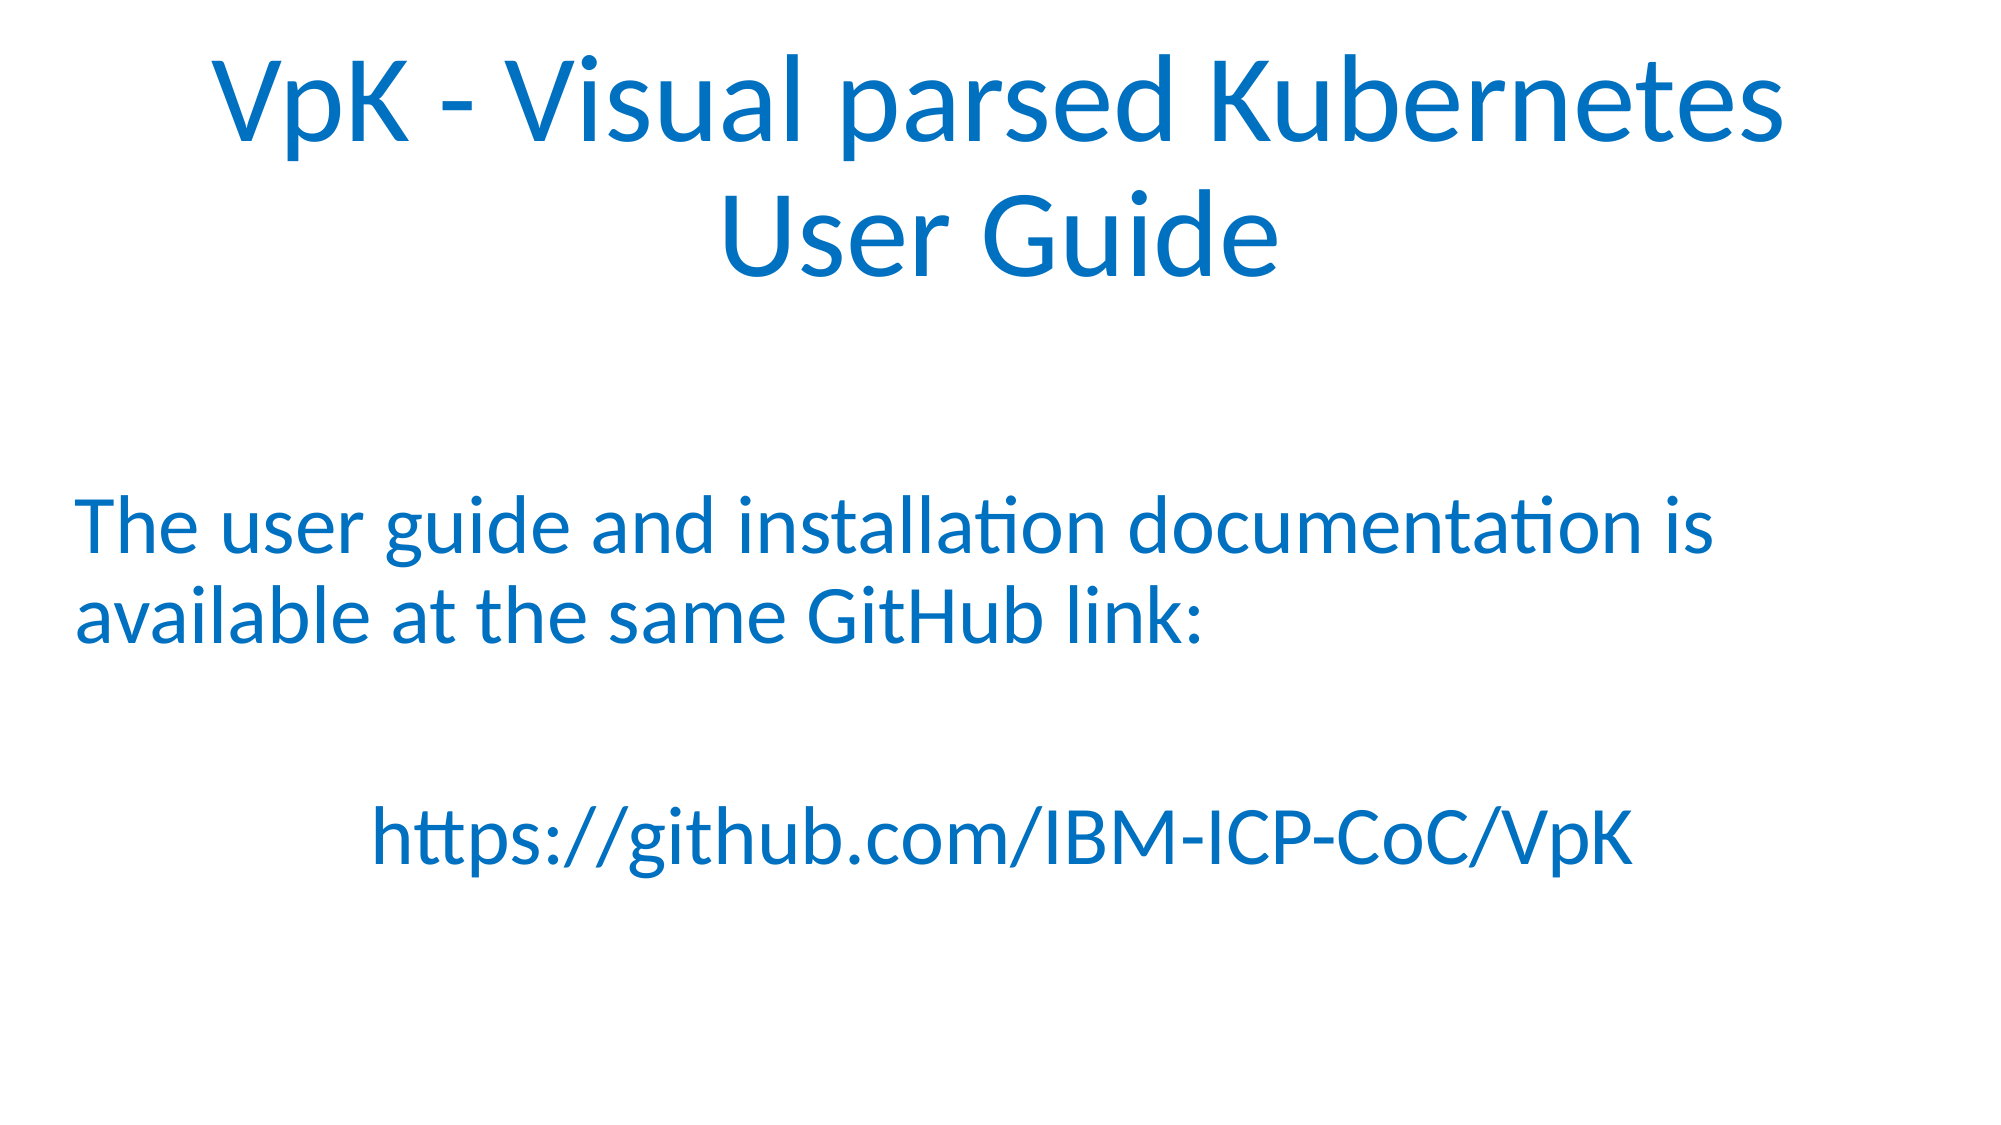

# VpK - Visual parsed Kubernetes User Guide

The user guide and installation documentation is available at the same GitHub link:

https://github.com/IBM-ICP-CoC/VpK